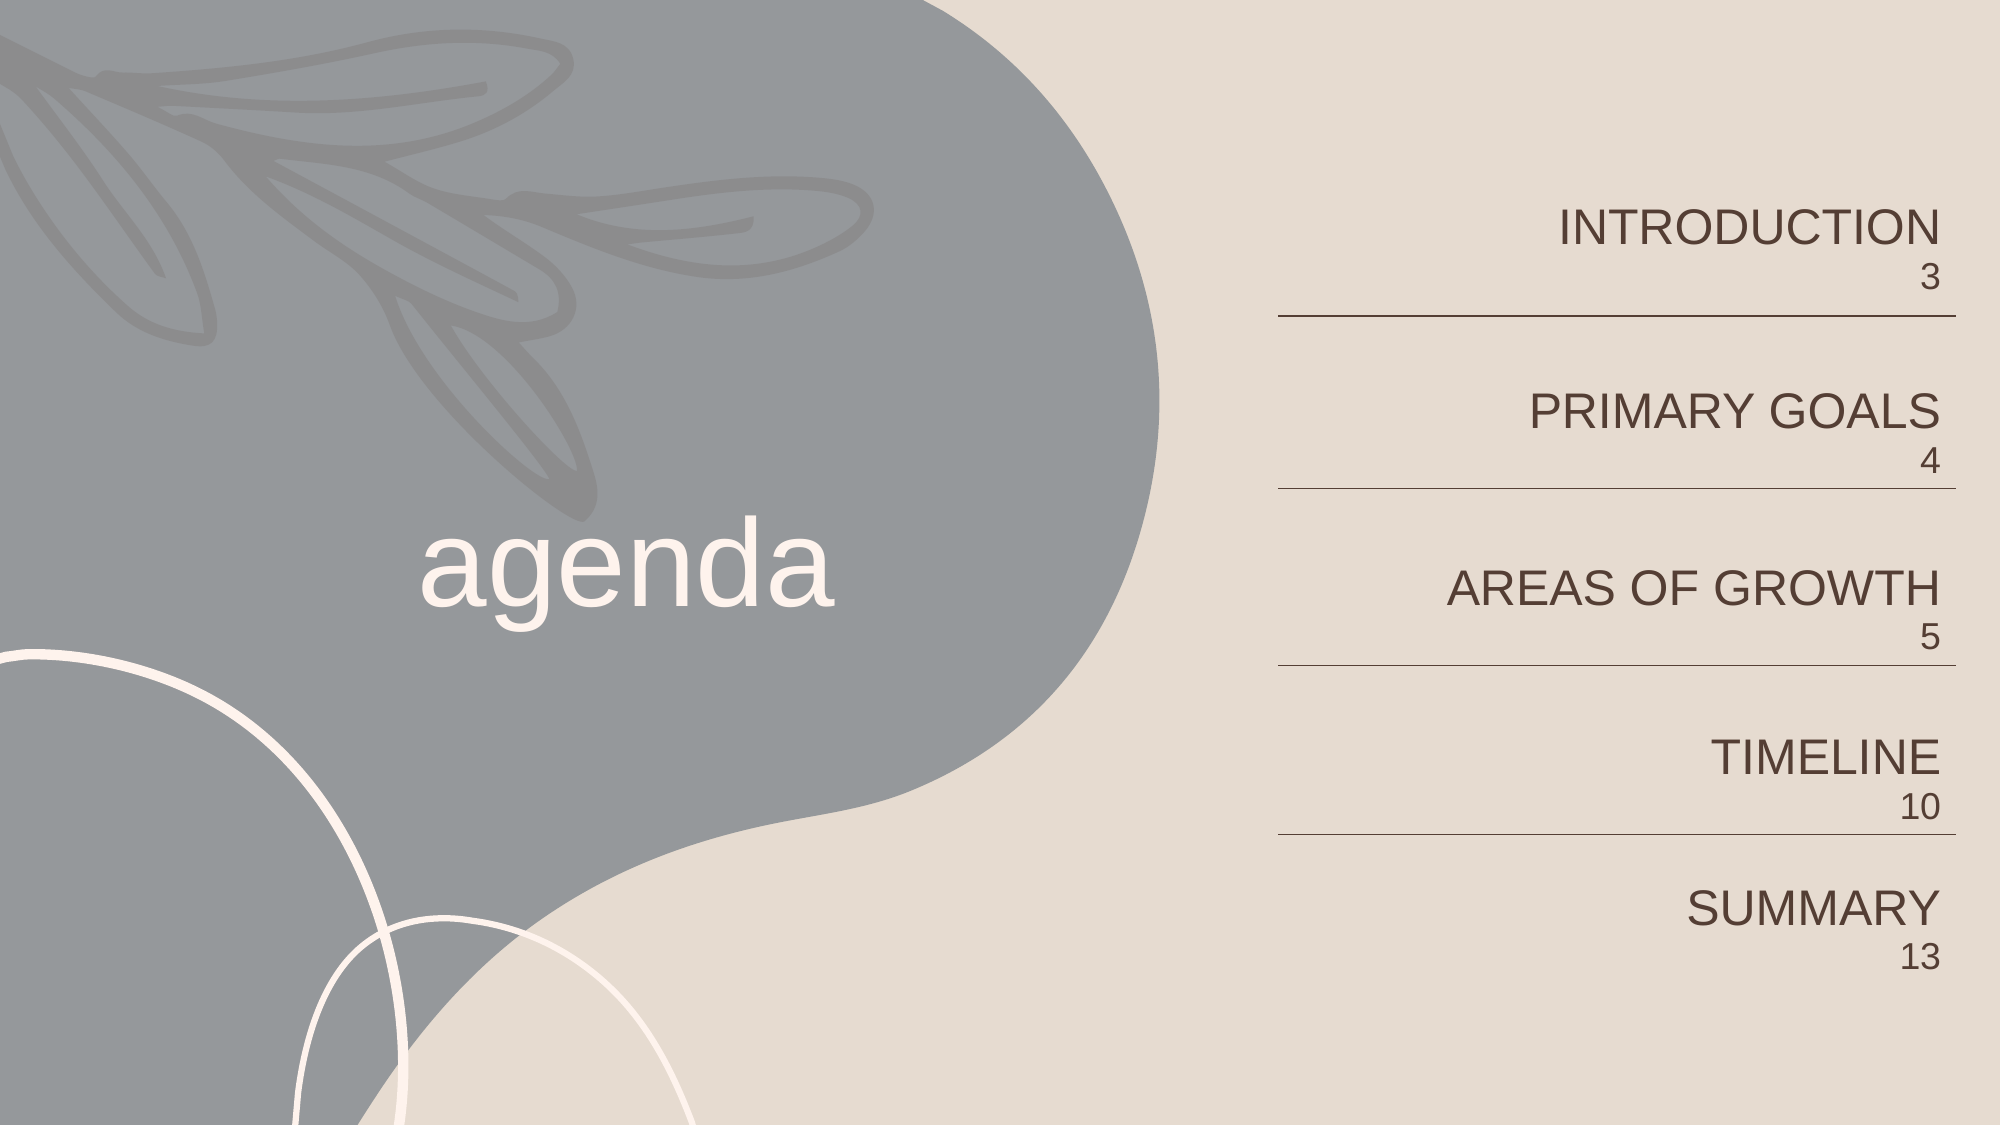

| INTRODUCTION 3 |
| --- |
| PRIMARY GOALS 4 |
| AREAS OF GROWTH 5 |
| TIMELINE 10 |
| SUMMARY 13 |
# agenda